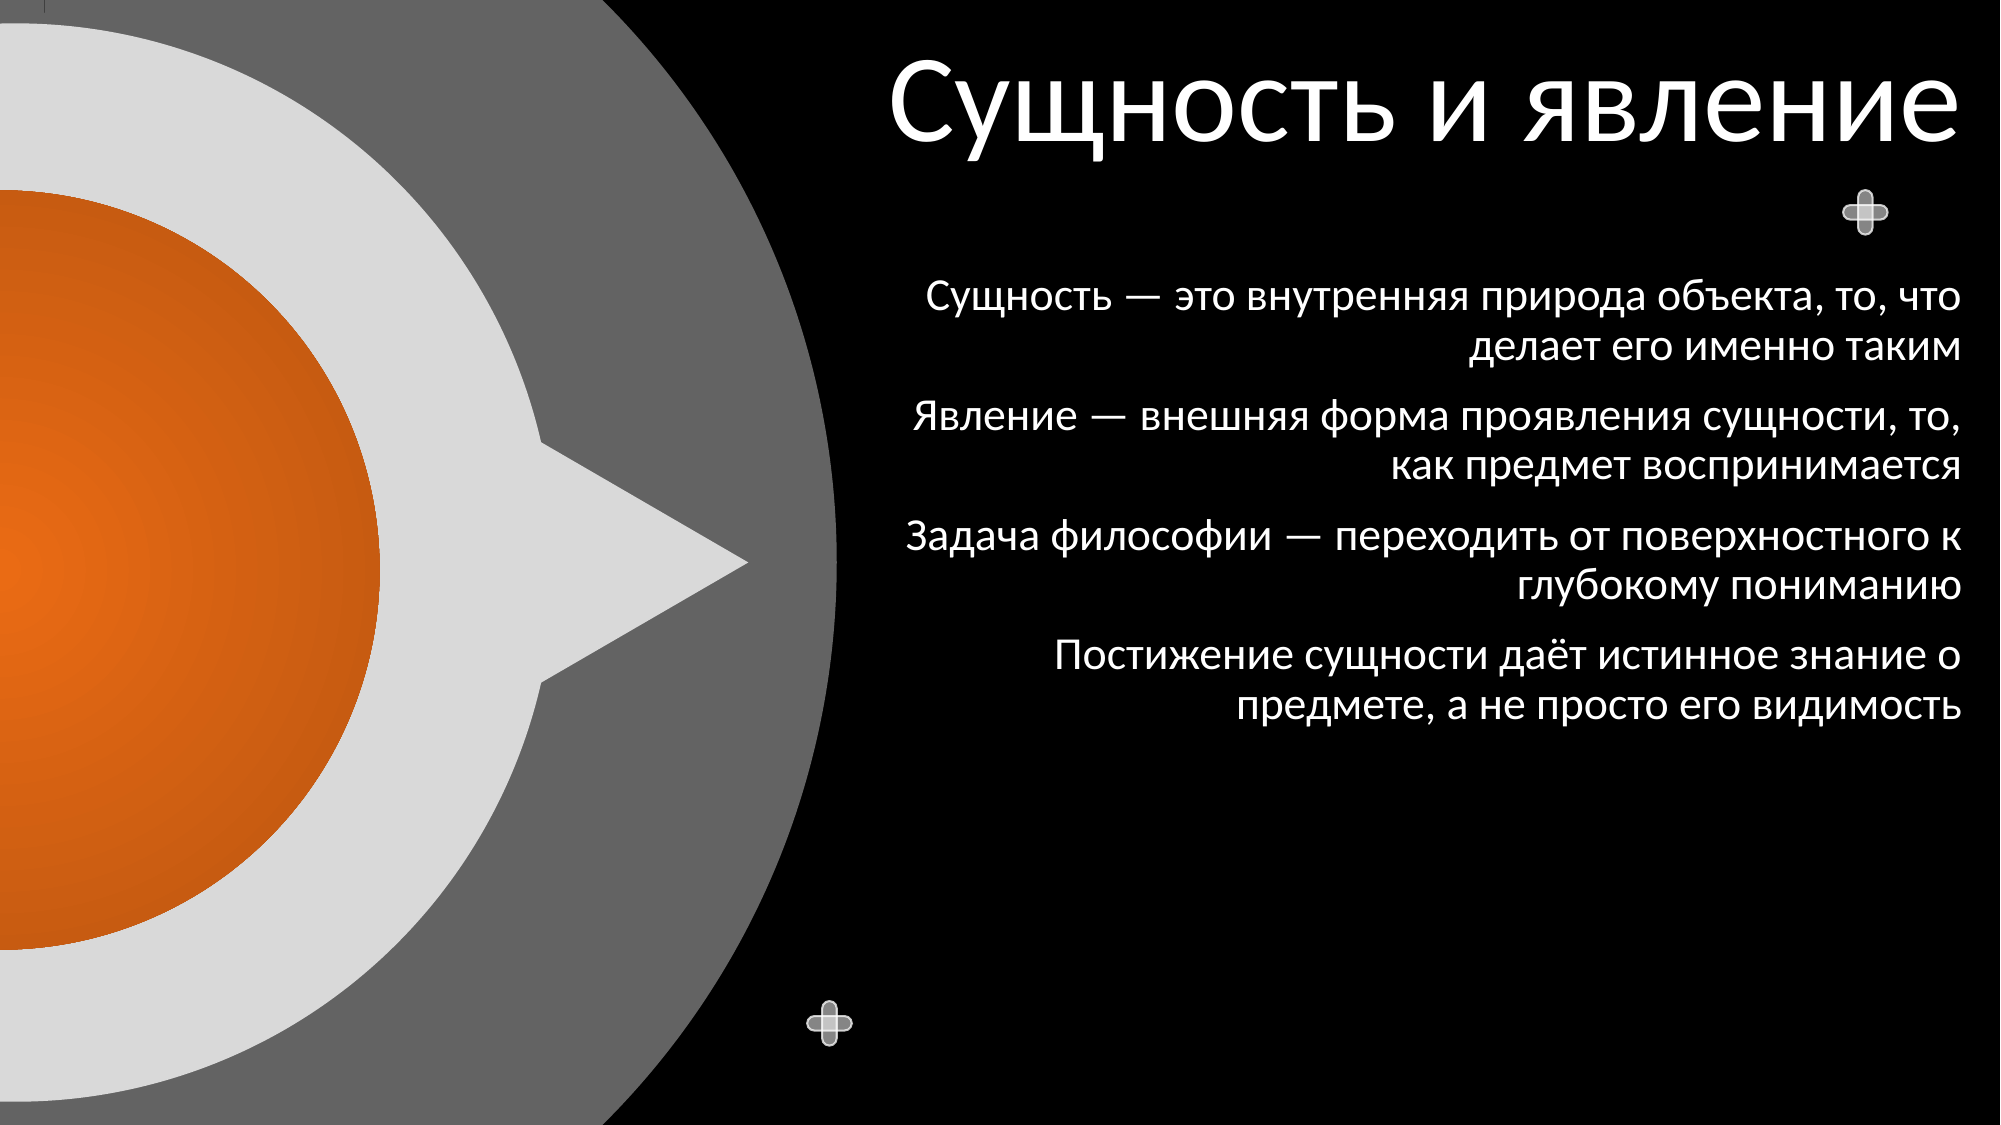

# Сущность и явление

Сущность — это внутренняя природа объекта, то, что делает его именно таким
Явление — внешняя форма проявления сущности, то, как предмет воспринимается
Задача философии — переходить от поверхностного к глубокому пониманию
Постижение сущности даёт истинное знание о предмете, а не просто его видимость